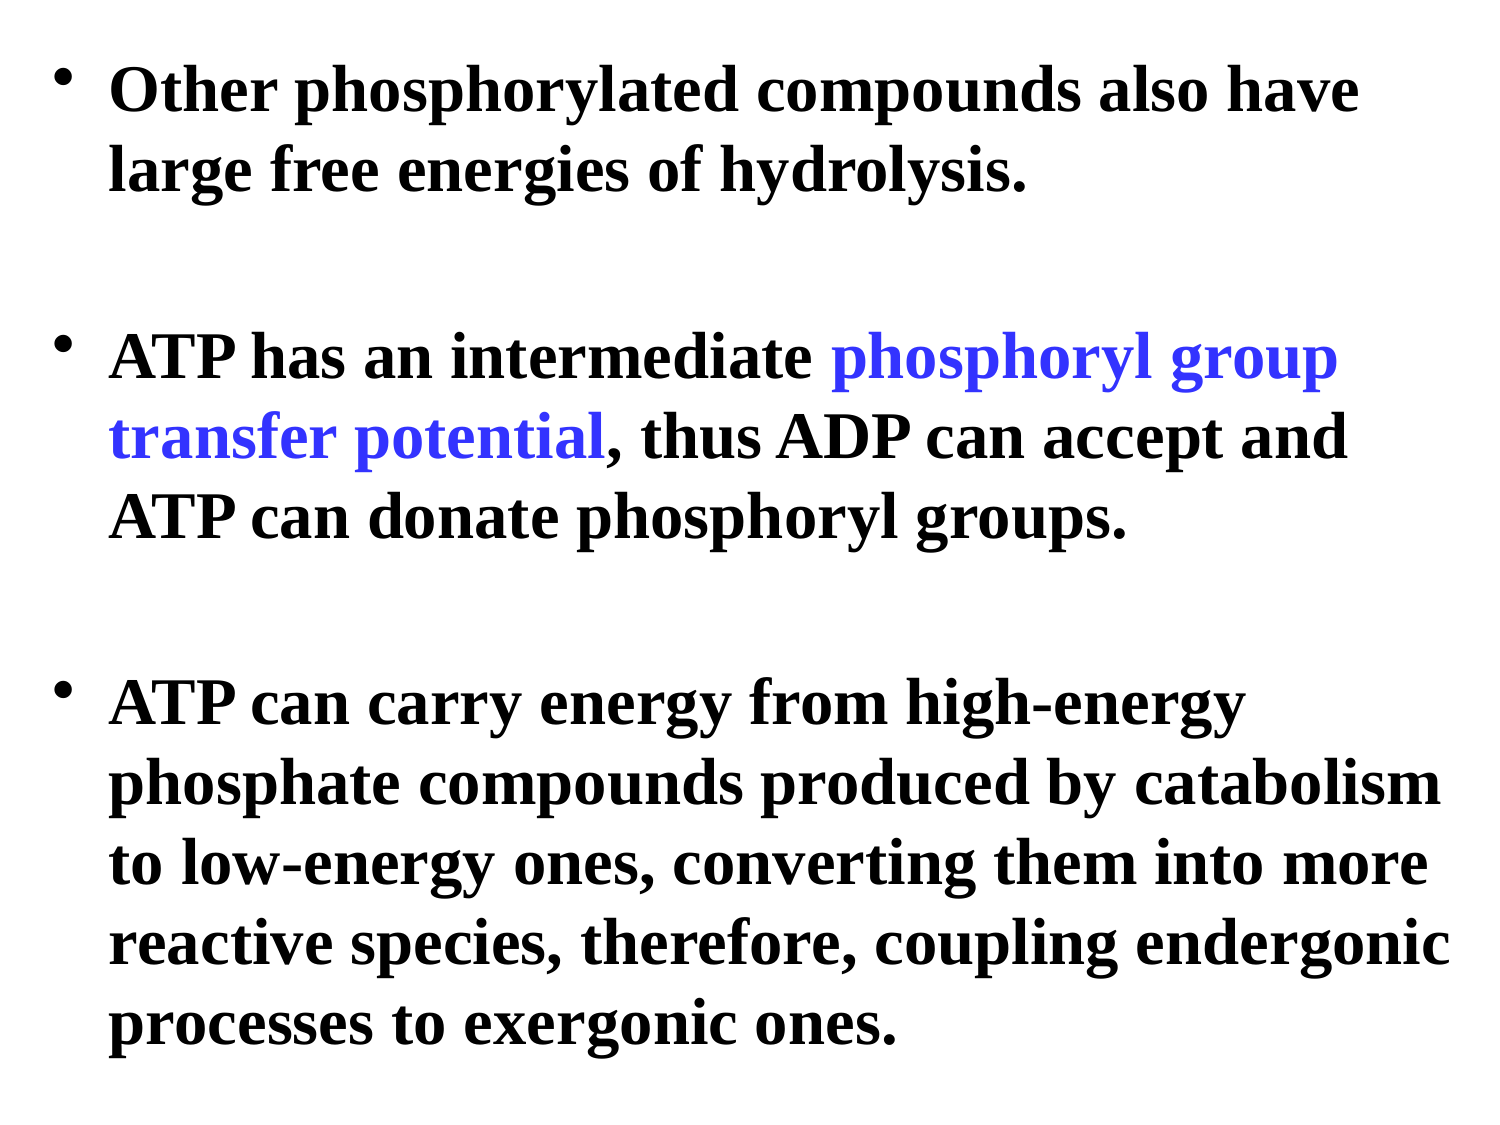

#
Other phosphorylated compounds also have large free energies of hydrolysis.

ATP has an intermediate phosphoryl group transfer potential, thus ADP can accept and ATP can donate phosphoryl groups.

ATP can carry energy from high-energy phosphate compounds produced by catabolism to low-energy ones, converting them into more reactive species, therefore, coupling endergonic processes to exergonic ones.